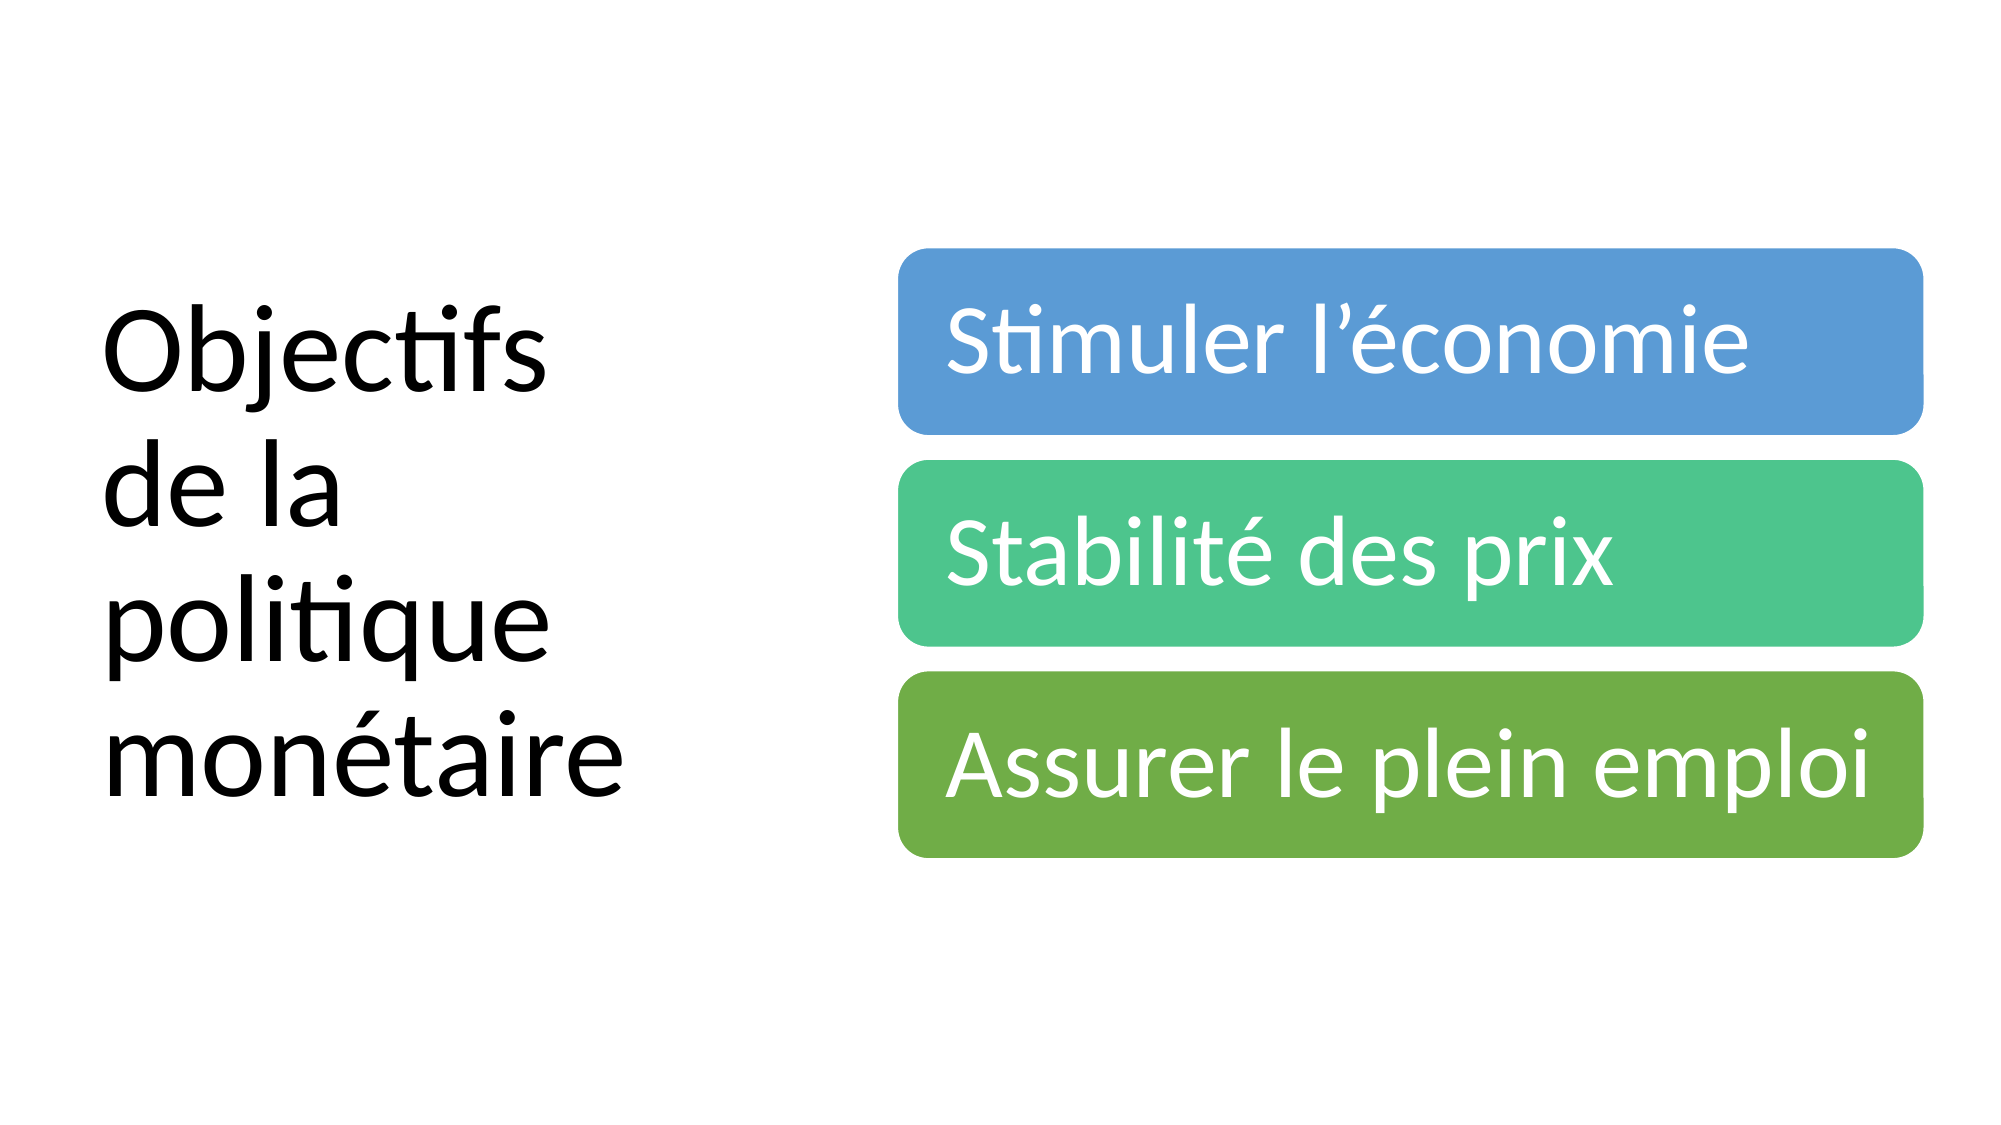

# Objectifs de la politique monétaire
Stimuler l’économie
Stabilité des prix
Assurer le plein emploi